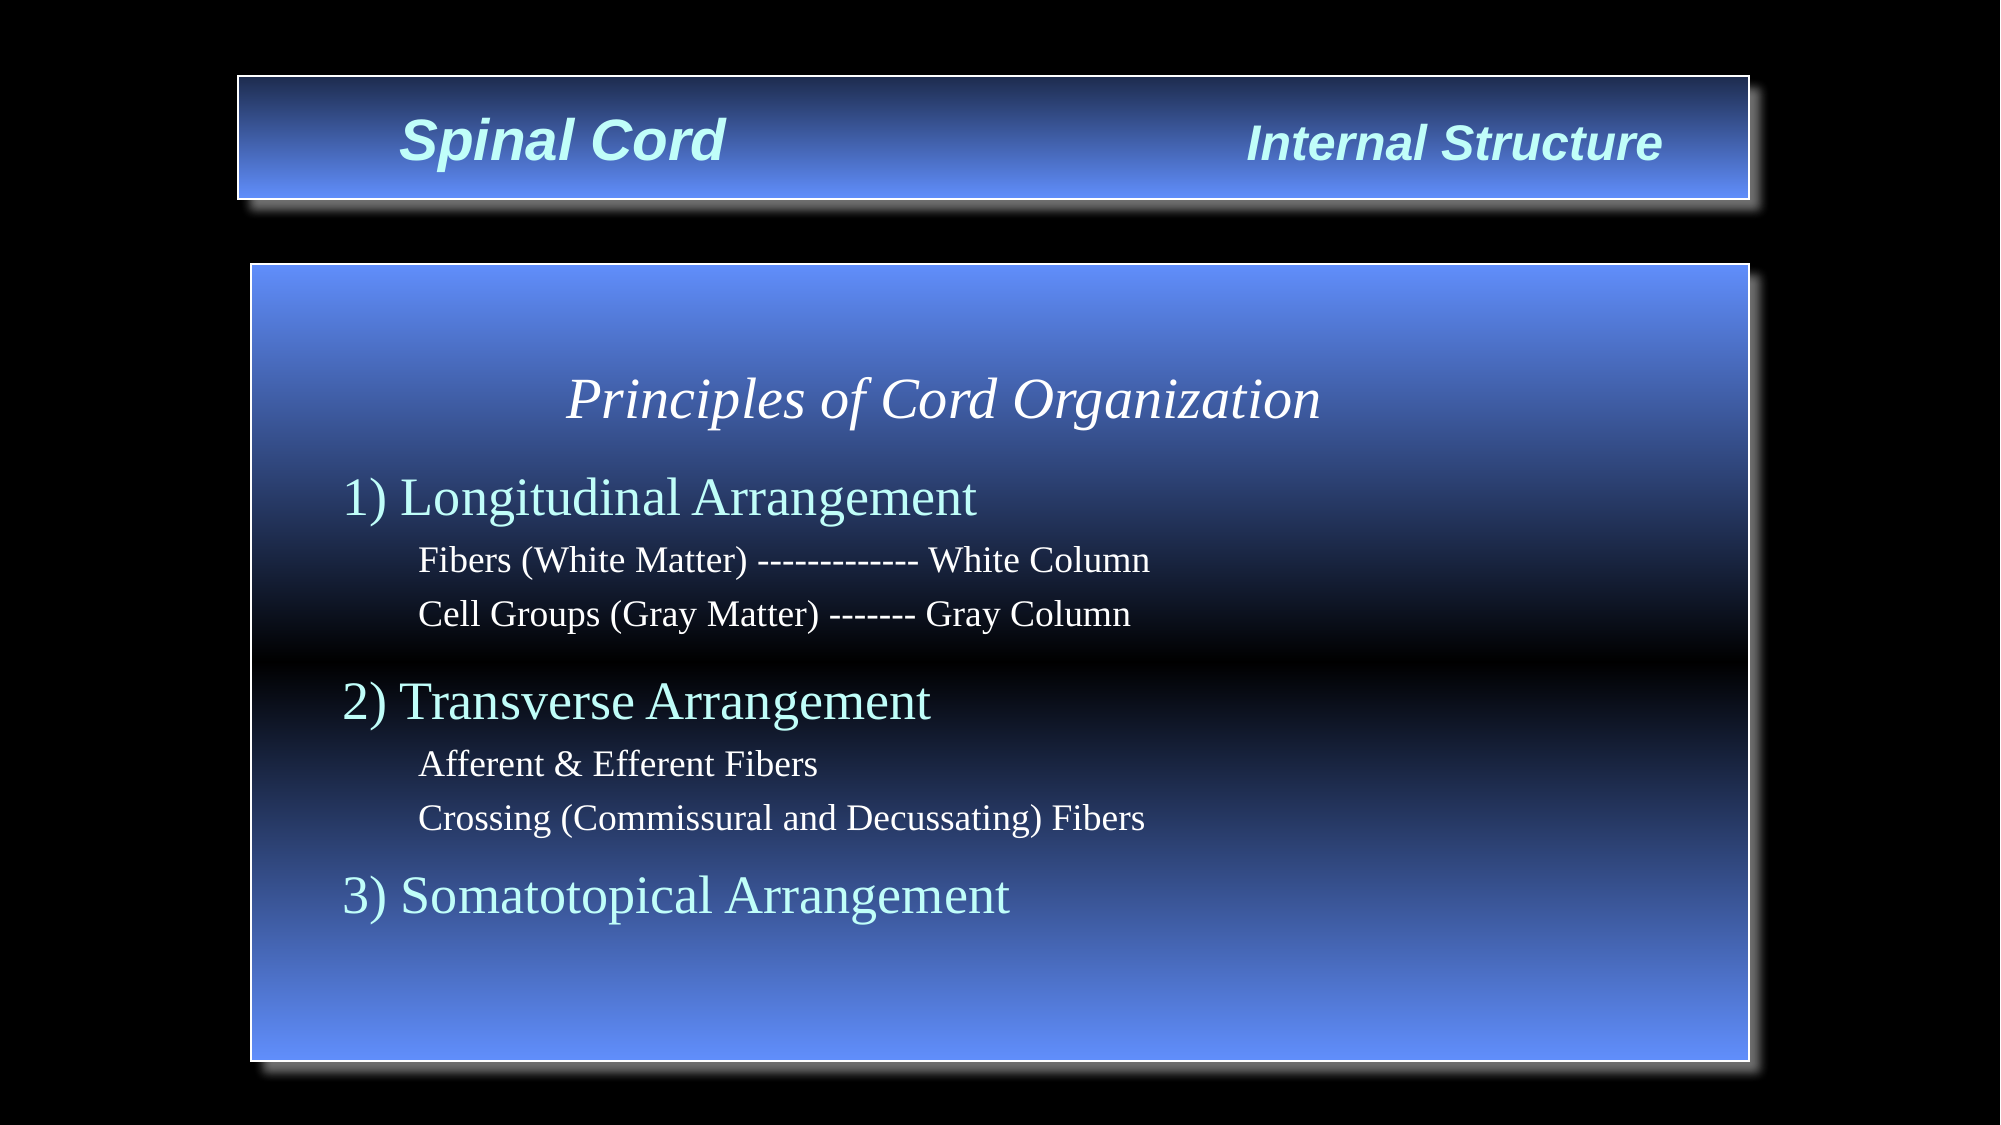

Spinal Cord                                Internal Structure
		Principles of Cord Organization

        1) Longitudinal Arrangement
                Fibers (White Matter) ------------- White Column
                Cell Groups (Gray Matter) ------- Gray Column

        2) Transverse Arrangement
                Afferent & Efferent Fibers
                Crossing (Commissural and Decussating) Fibers

        3) Somatotopical Arrangement